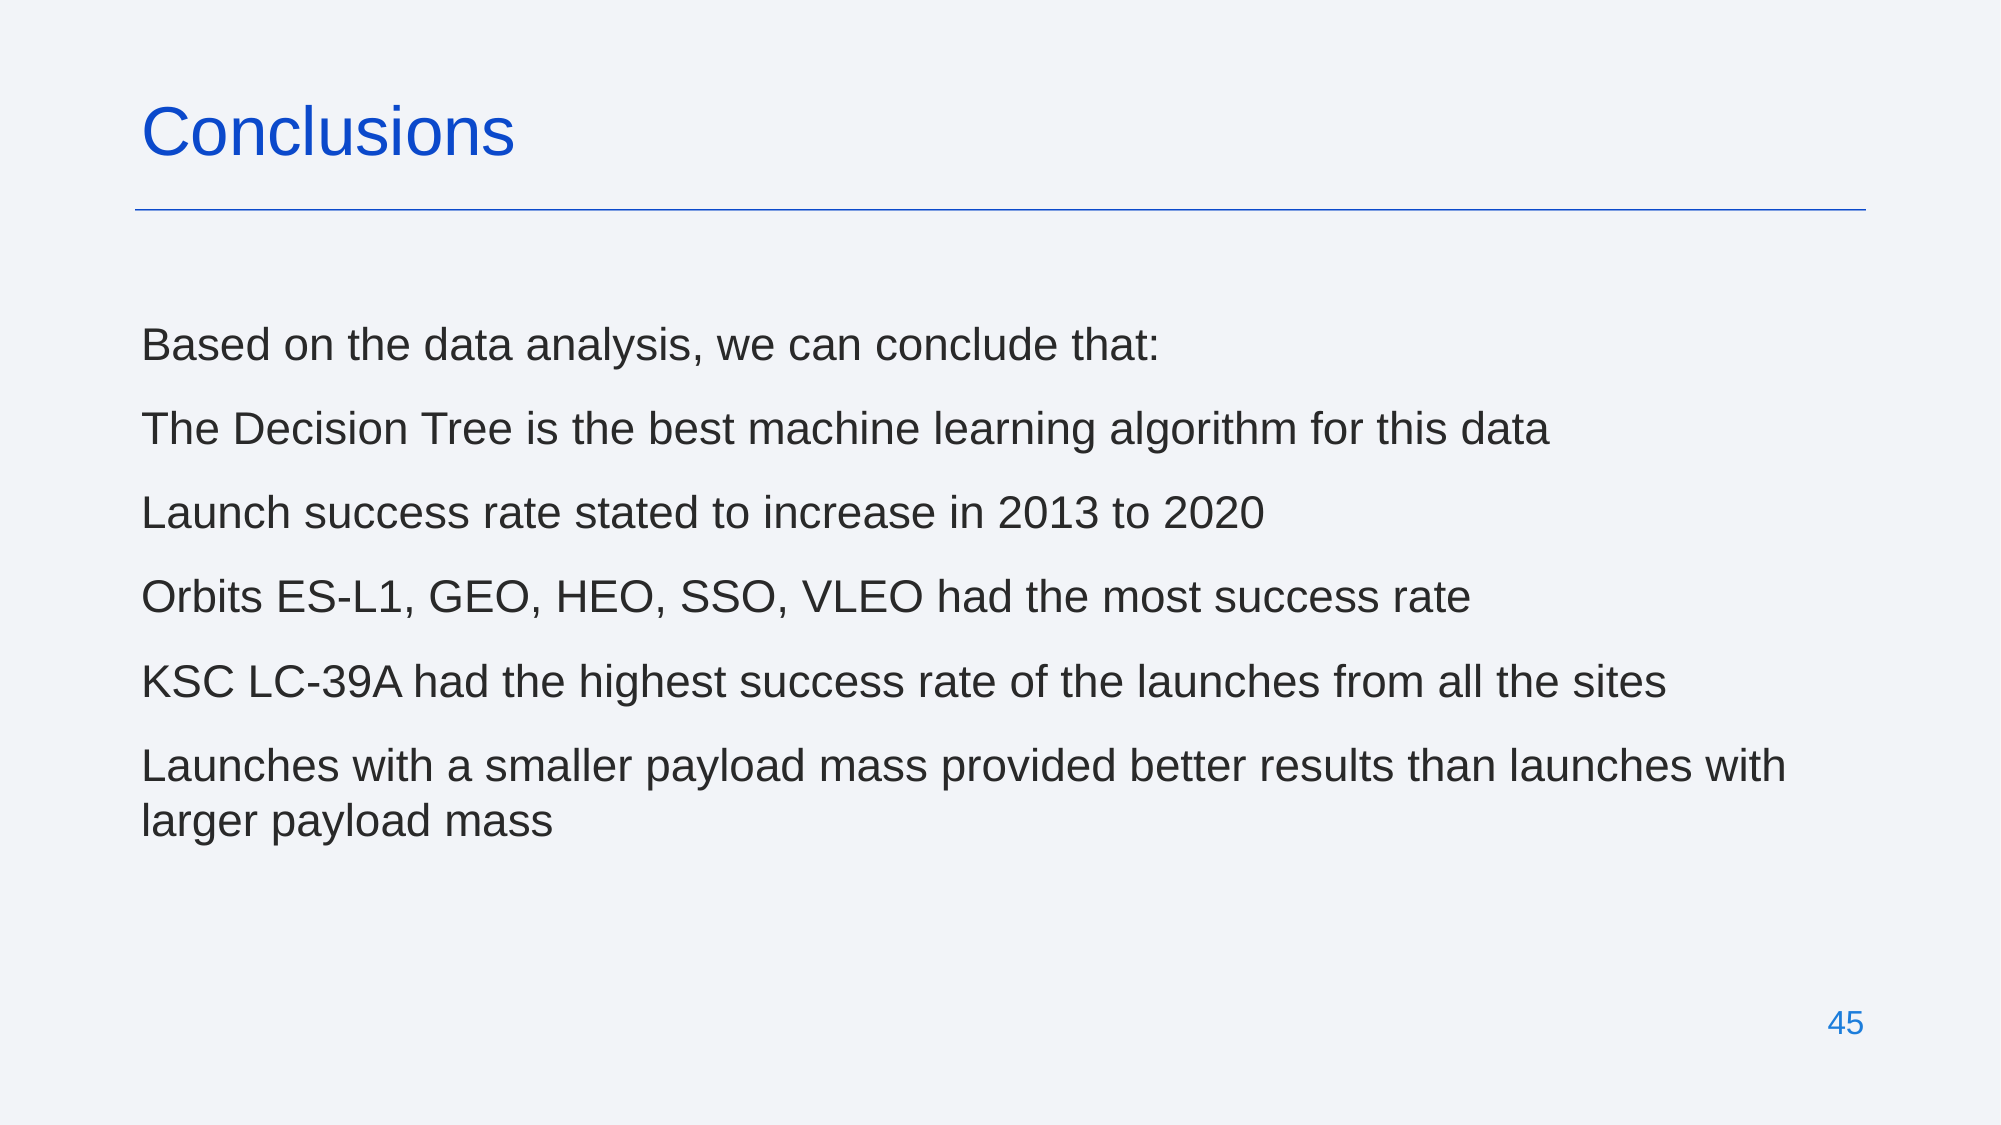

Conclusions
Based on the data analysis, we can conclude that:
The Decision Tree is the best machine learning algorithm for this data
Launch success rate stated to increase in 2013 to 2020
Orbits ES-L1, GEO, HEO, SSO, VLEO had the most success rate
KSC LC-39A had the highest success rate of the launches from all the sites
Launches with a smaller payload mass provided better results than launches with larger payload mass

45